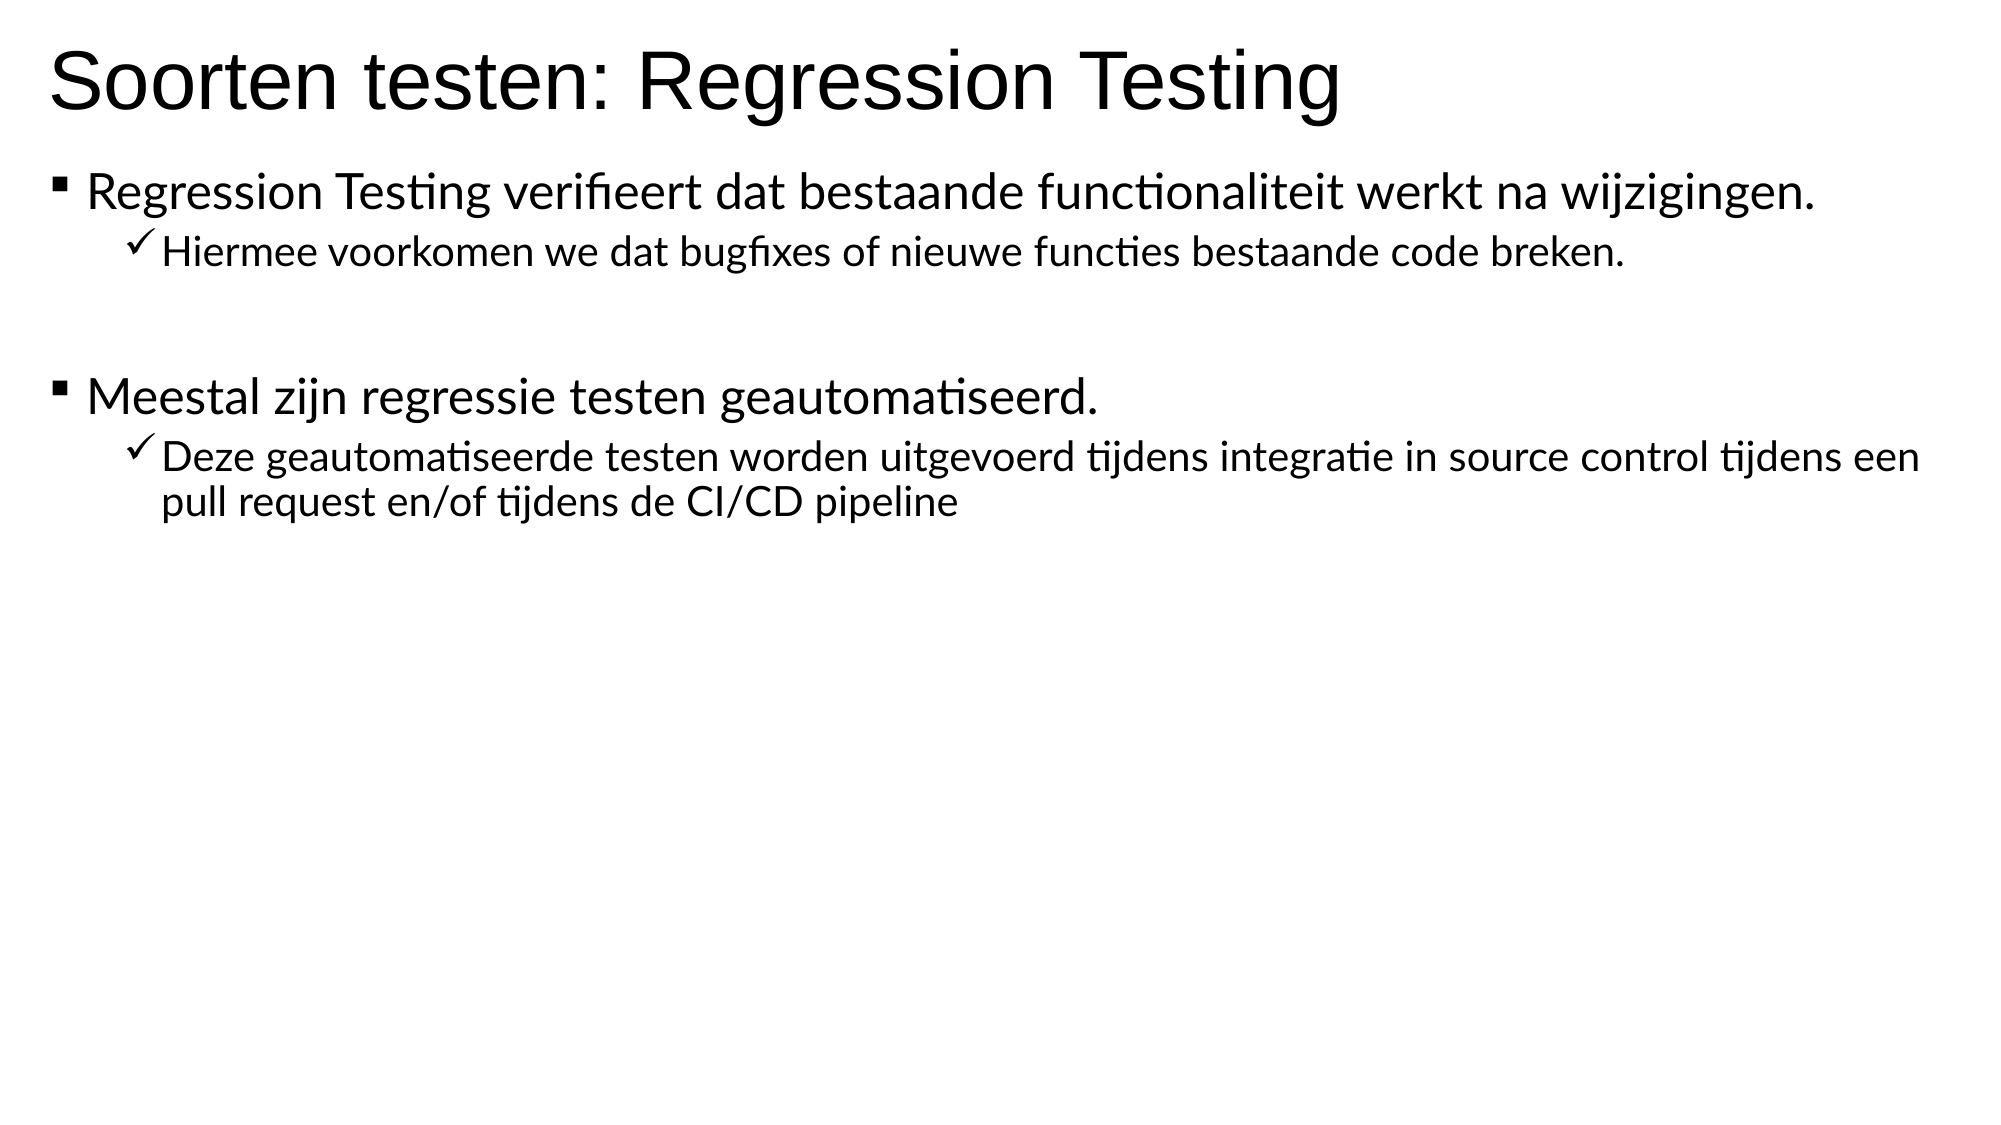

# Soorten testen: Regression Testing
Regression Testing verifieert dat bestaande functionaliteit werkt na wijzigingen.
Hiermee voorkomen we dat bugfixes of nieuwe functies bestaande code breken.

Meestal zijn regressie testen geautomatiseerd.
Deze geautomatiseerde testen worden uitgevoerd tijdens integratie in source control tijdens een pull request en/of tijdens de CI/CD pipeline